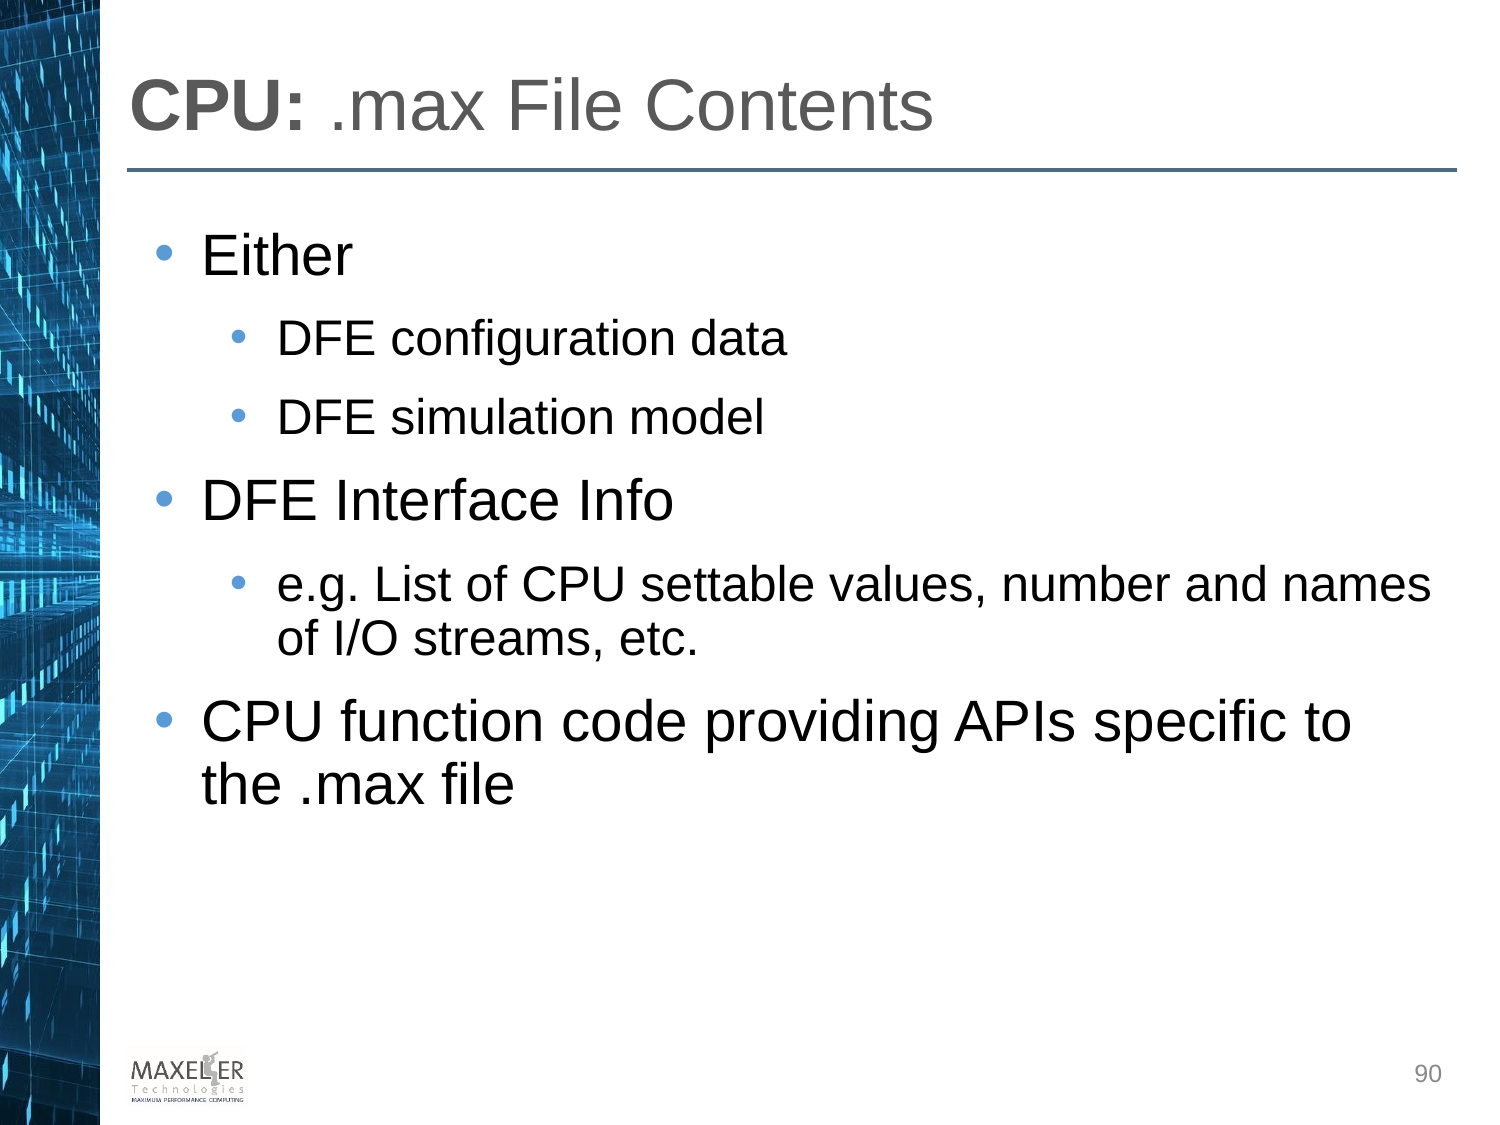

CPU: .max File Contents

Either
DFE configuration data
DFE simulation model
DFE Interface Info
e.g. List of CPU settable values, number and names of I/O streams, etc.
CPU function code providing APIs specific to the .max file

90